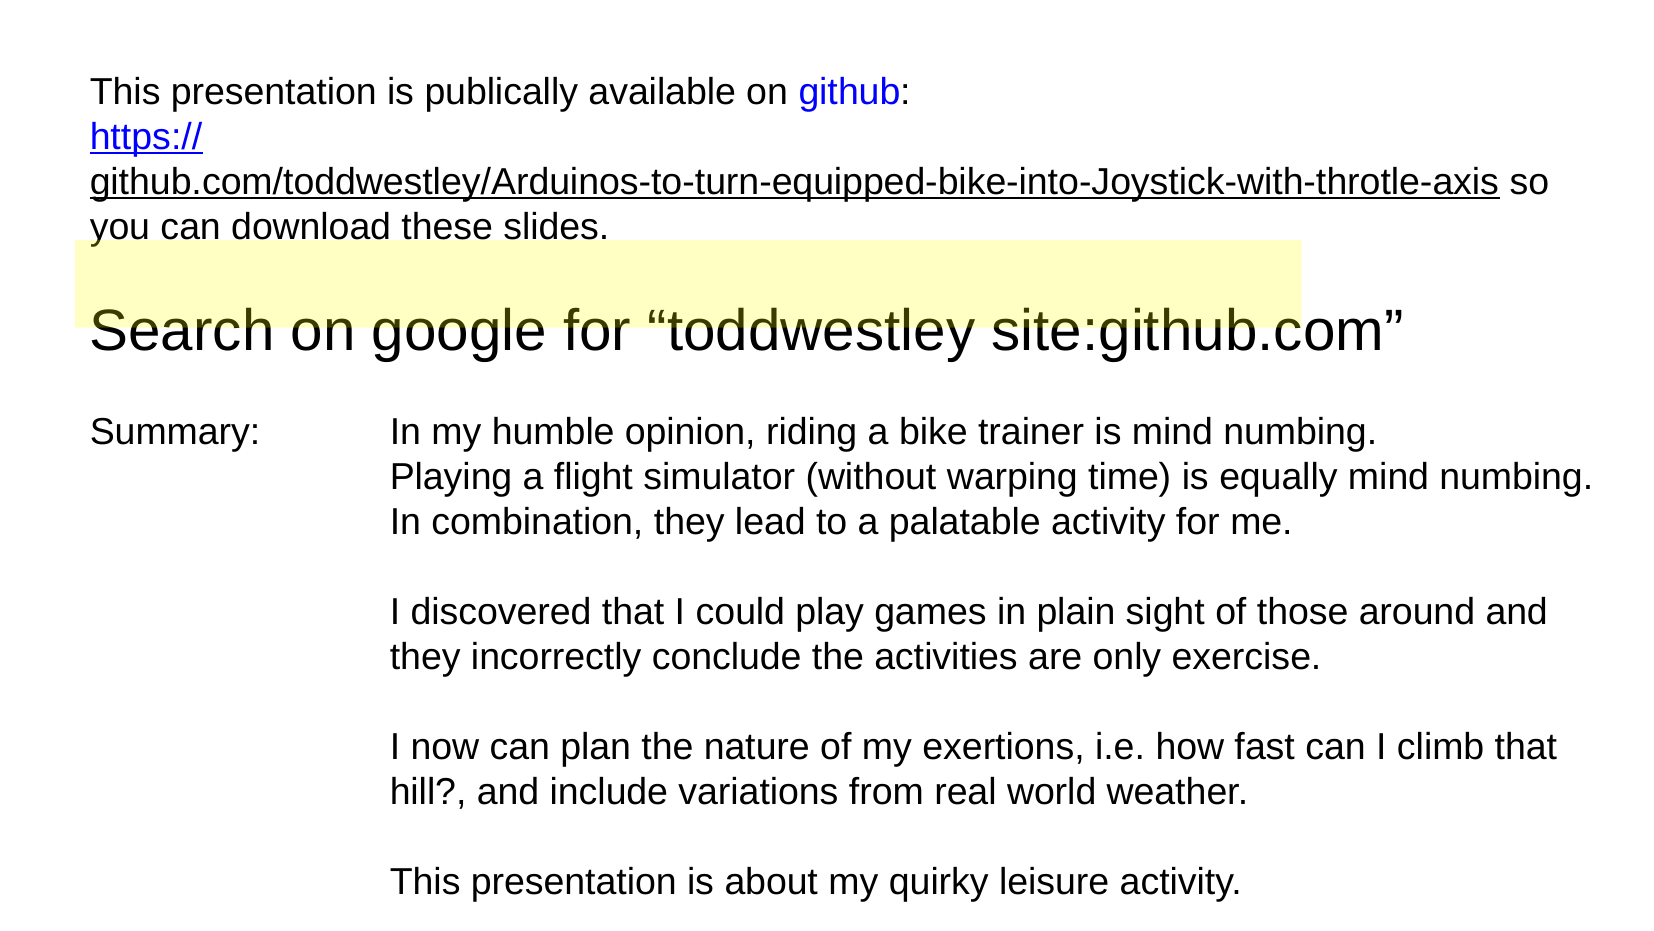

This presentation is publically available on github:
https://github.com/toddwestley/Arduinos-to-turn-equipped-bike-into-Joystick-with-throtle-axis so you can download these slides.

Search on google for “toddwestley site:github.com”

Summary:	In my humble opinion, riding a bike trainer is mind numbing.
		Playing a flight simulator (without warping time) is equally mind numbing.
		In combination, they lead to a palatable activity for me.

I discovered that I could play games in plain sight of those around and they incorrectly conclude the activities are only exercise.

I now can plan the nature of my exertions, i.e. how fast can I climb that hill?, and include variations from real world weather.

This presentation is about my quirky leisure activity.